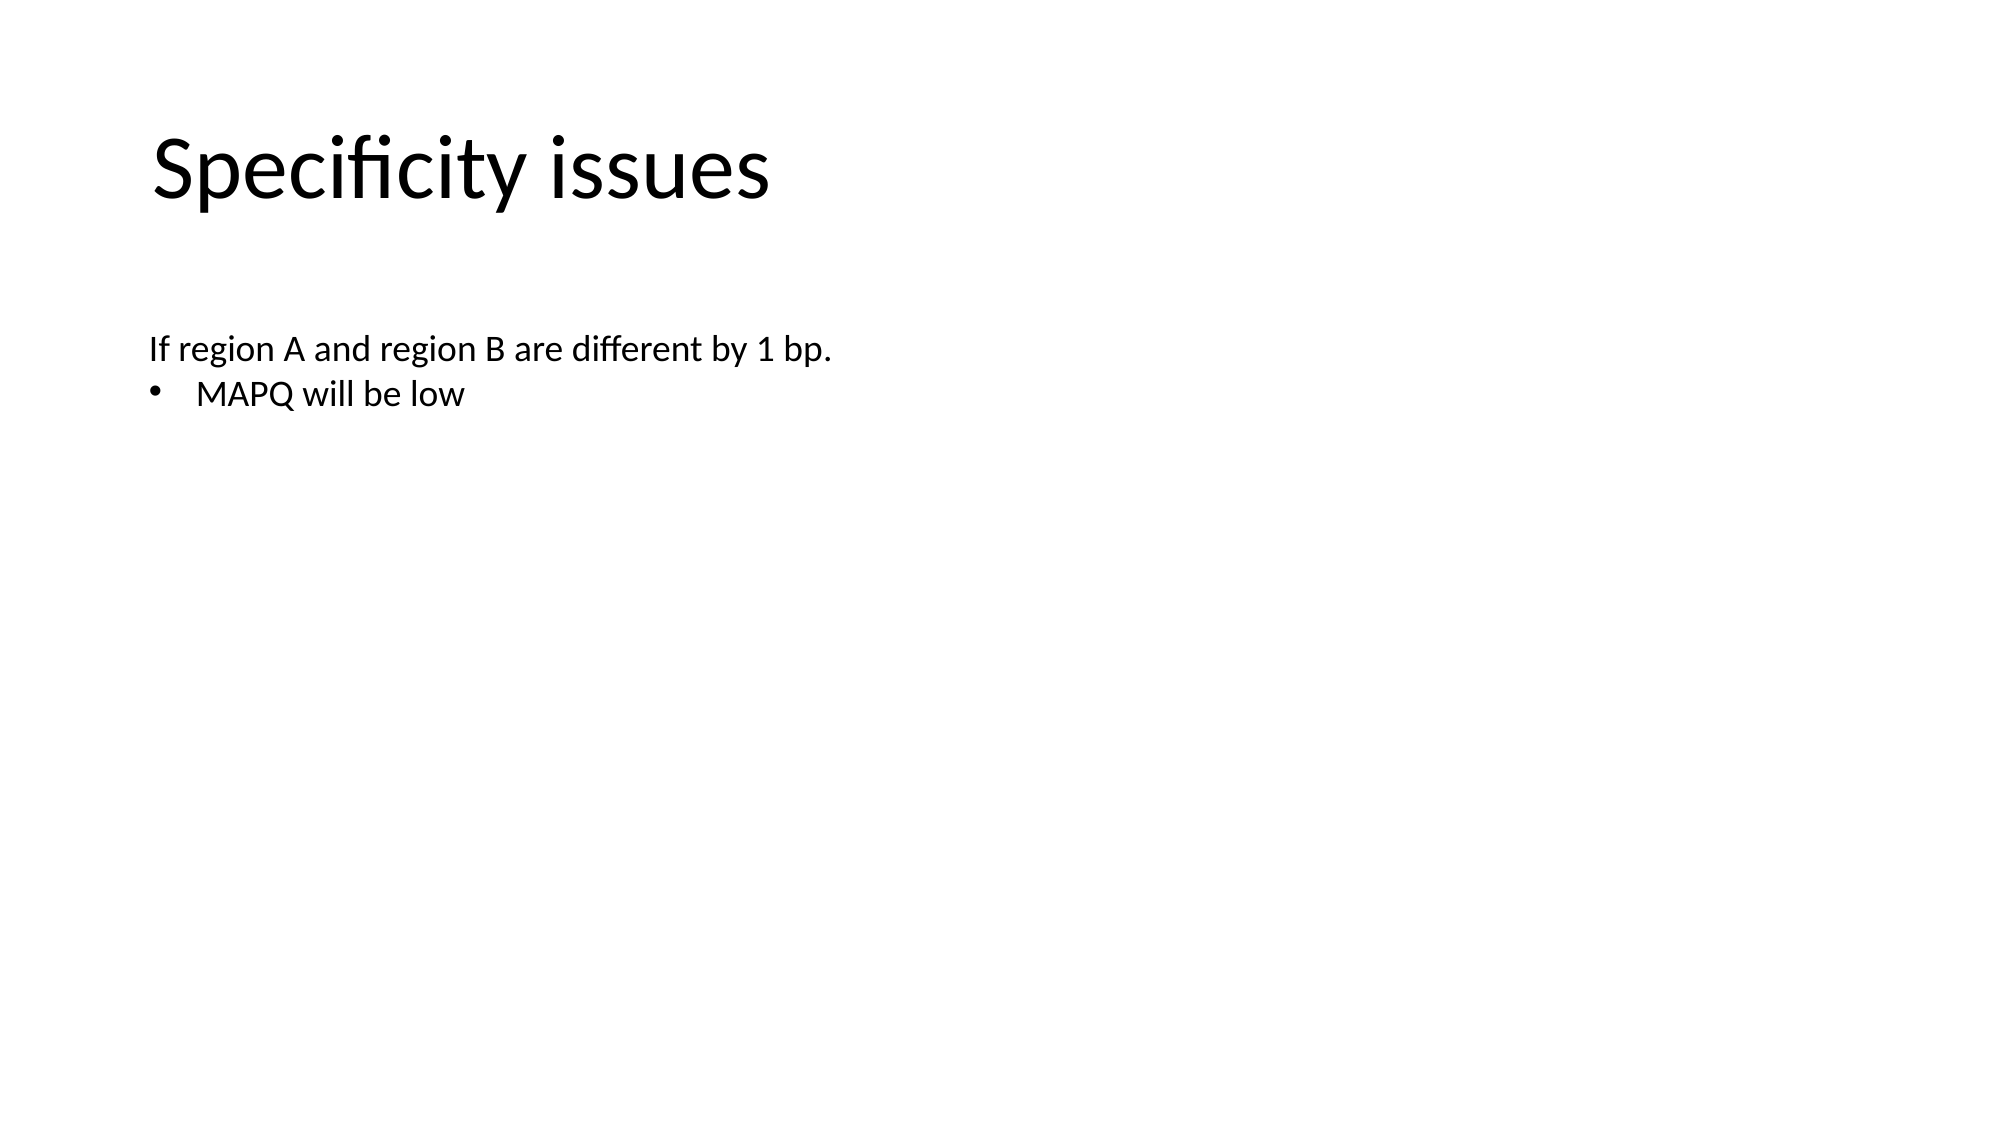

# Specificity issues
If region A and region B are different by 1 bp.
MAPQ will be low